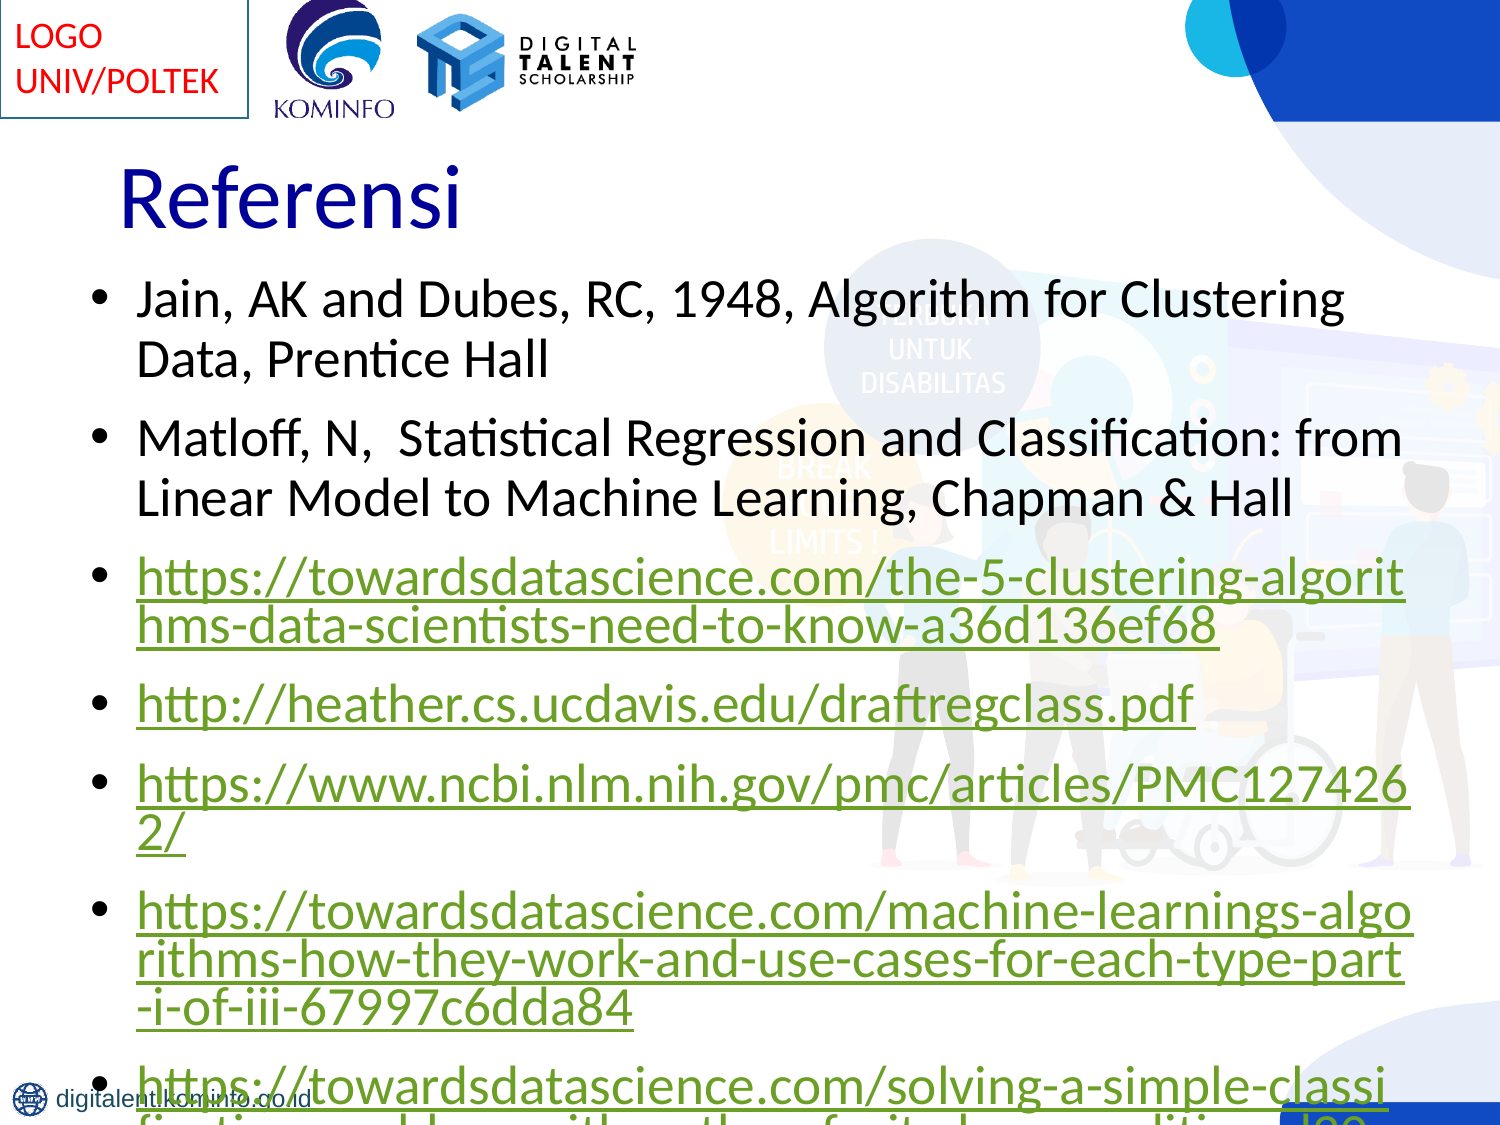

# Referensi
Jain, AK and Dubes, RC, 1948, Algorithm for Clustering Data, Prentice Hall
Matloff, N,  Statistical Regression and Classification: from Linear Model to Machine Learning, Chapman & Hall
https://towardsdatascience.com/the-5-clustering-algorithms-data-scientists-need-to-know-a36d136ef68
http://heather.cs.ucdavis.edu/draftregclass.pdf
https://www.ncbi.nlm.nih.gov/pmc/articles/PMC1274262/
https://towardsdatascience.com/machine-learnings-algorithms-how-they-work-and-use-cases-for-each-type-part-i-of-iii-67997c6dda84
https://towardsdatascience.com/solving-a-simple-classification-problem-with-python-fruits-lovers-edition-d20ab6b071d2
https://blog.floydhub.com/introduction-to-k-means-clustering-in-python-with-scikit-learn/